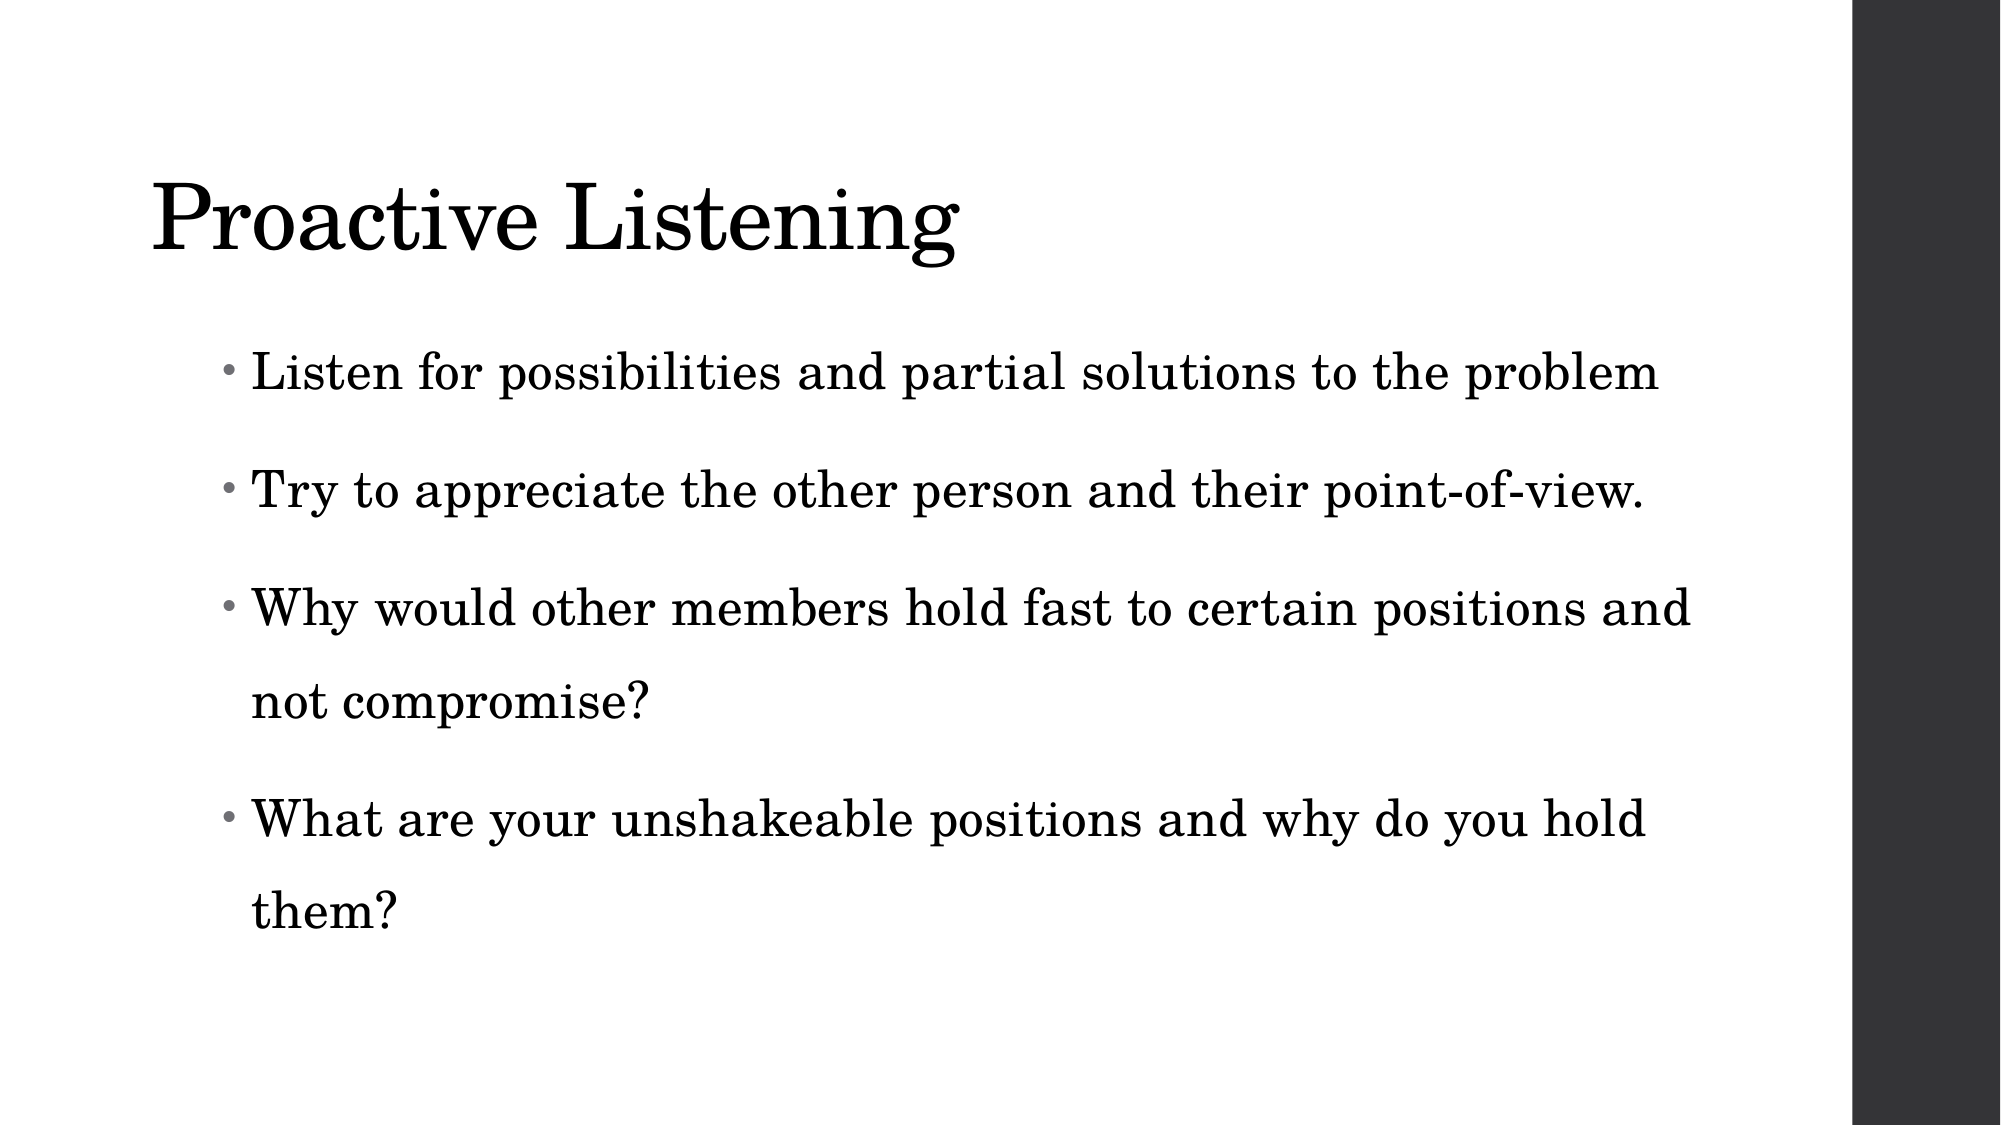

# Proactive Listening
Listen for possibilities and partial solutions to the problem
Try to appreciate the other person and their point-of-view.
Why would other members hold fast to certain positions and not compromise?
What are your unshakeable positions and why do you hold them?